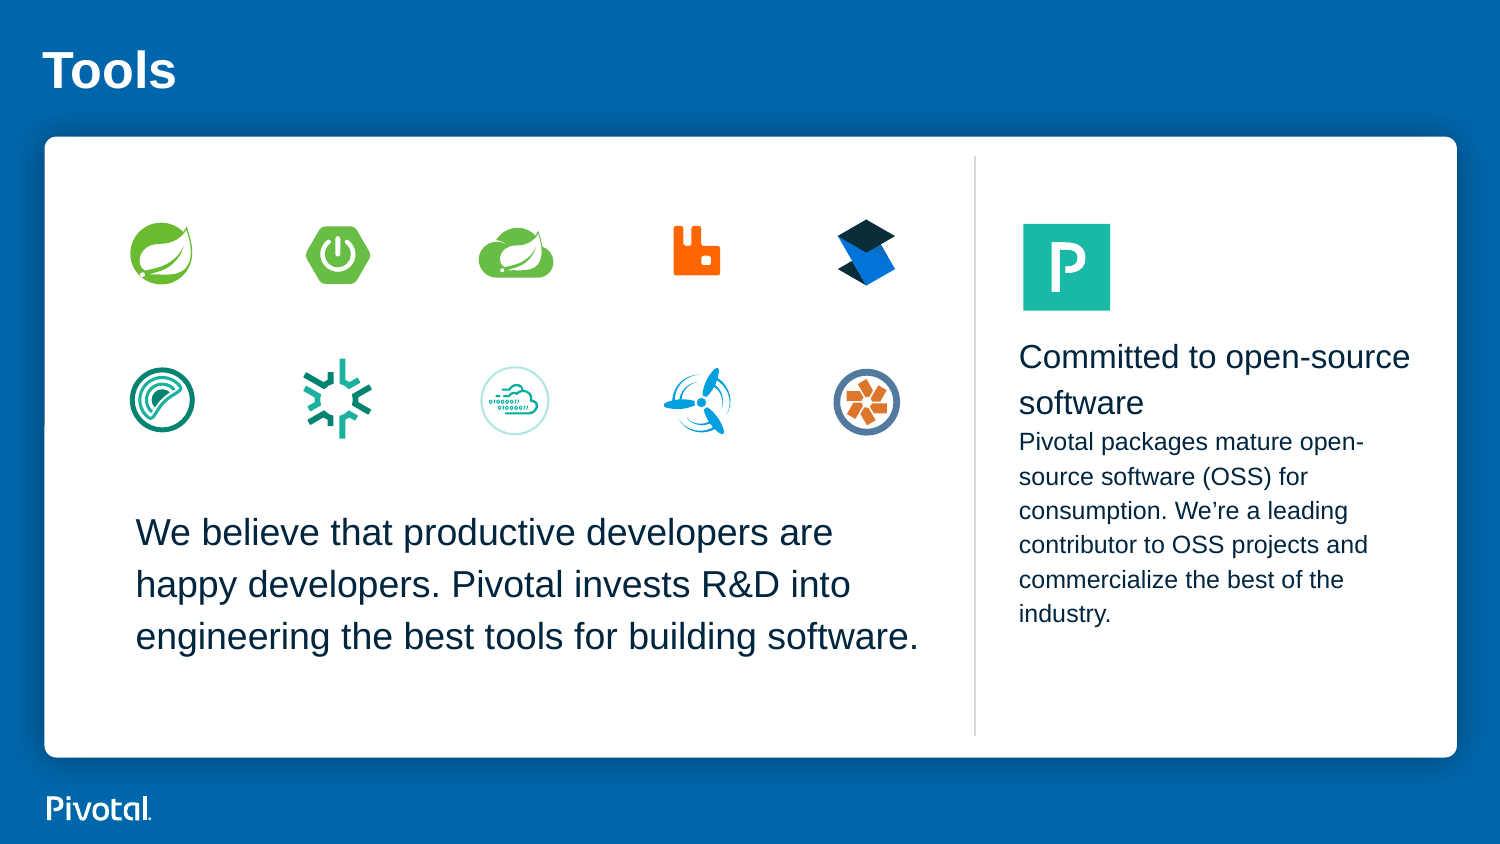

# Tools

Committed to open-source software
Pivotal packages mature open-source software (OSS) for consumption. We’re a leading contributor to OSS projects and commercialize the best of the industry.

We believe that productive developers are happy developers. Pivotal invests R&D into engineering the best tools for building software.